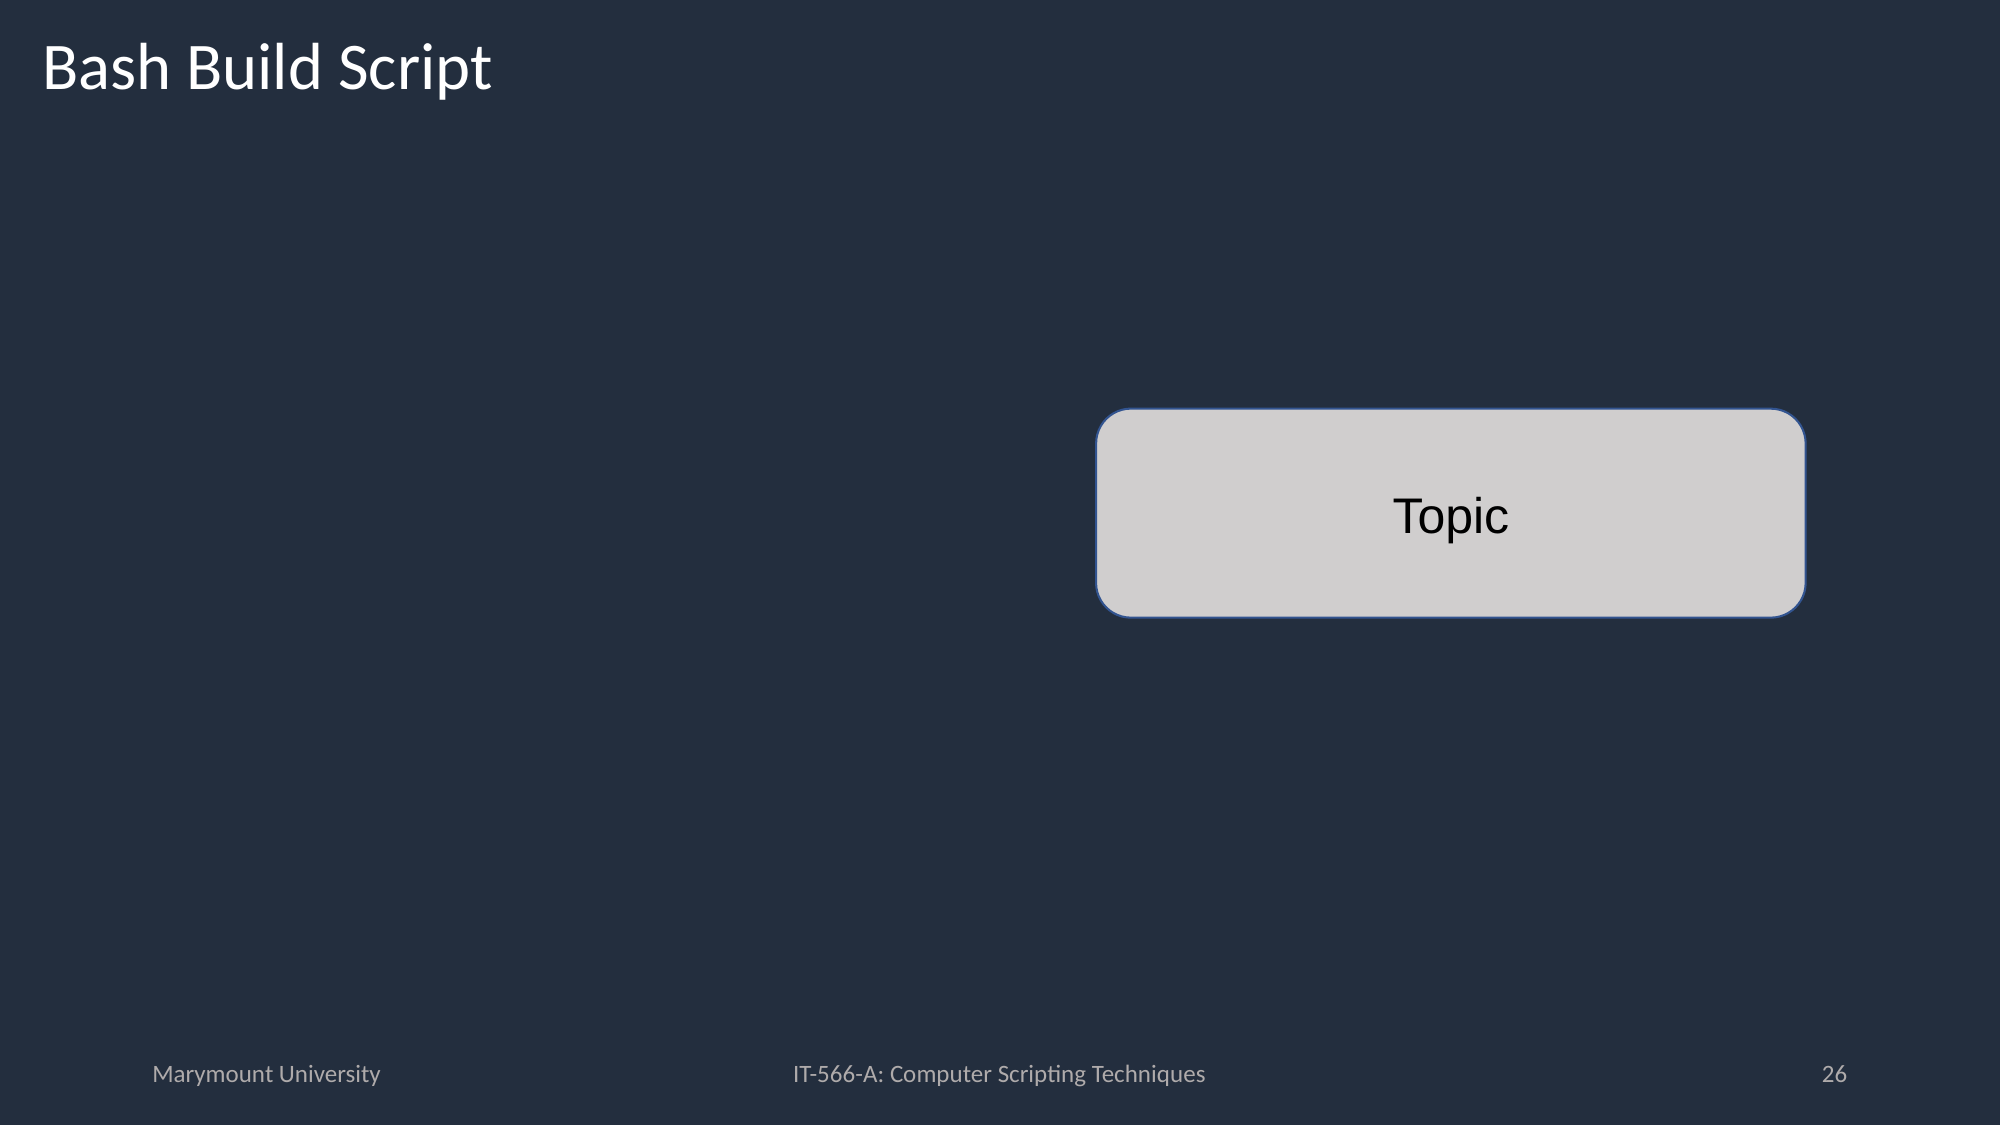

# Bash Build Script
Topic
Marymount University
IT-566-A: Computer Scripting Techniques
26